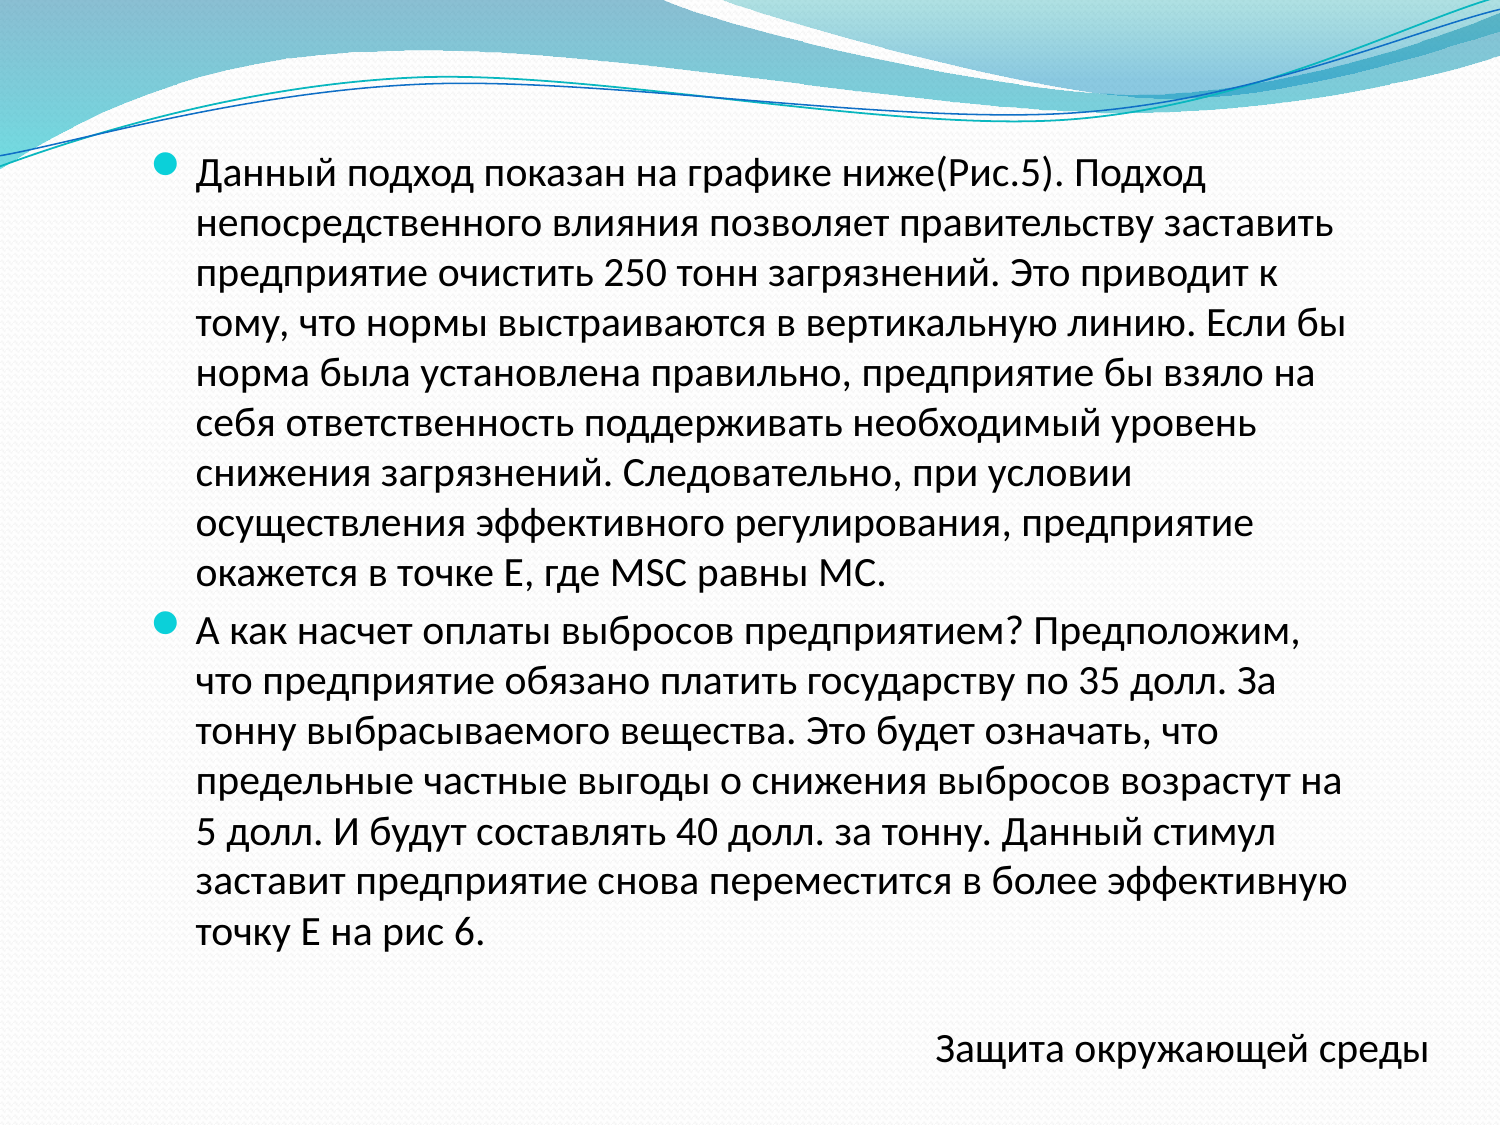

Данный подход показан на графике ниже(Рис.5). Подход непосредственного влияния позволяет правительству заставить предприятие очистить 250 тонн загрязнений. Это приводит к тому, что нормы выстраиваются в вертикальную линию. Если бы норма была установлена правильно, предприятие бы взяло на себя ответственность поддерживать необходимый уровень снижения загрязнений. Следовательно, при условии осуществления эффективного регулирования, предприятие окажется в точке Е, где MSC равны МС.
А как насчет оплаты выбросов предприятием? Предположим, что предприятие обязано платить государству по 35 долл. За тонну выбрасываемого вещества. Это будет означать, что предельные частные выгоды о снижения выбросов возрастут на 5 долл. И будут составлять 40 долл. за тонну. Данный стимул заставит предприятие снова переместится в более эффективную точку Е на рис 6.
Защита окружающей среды